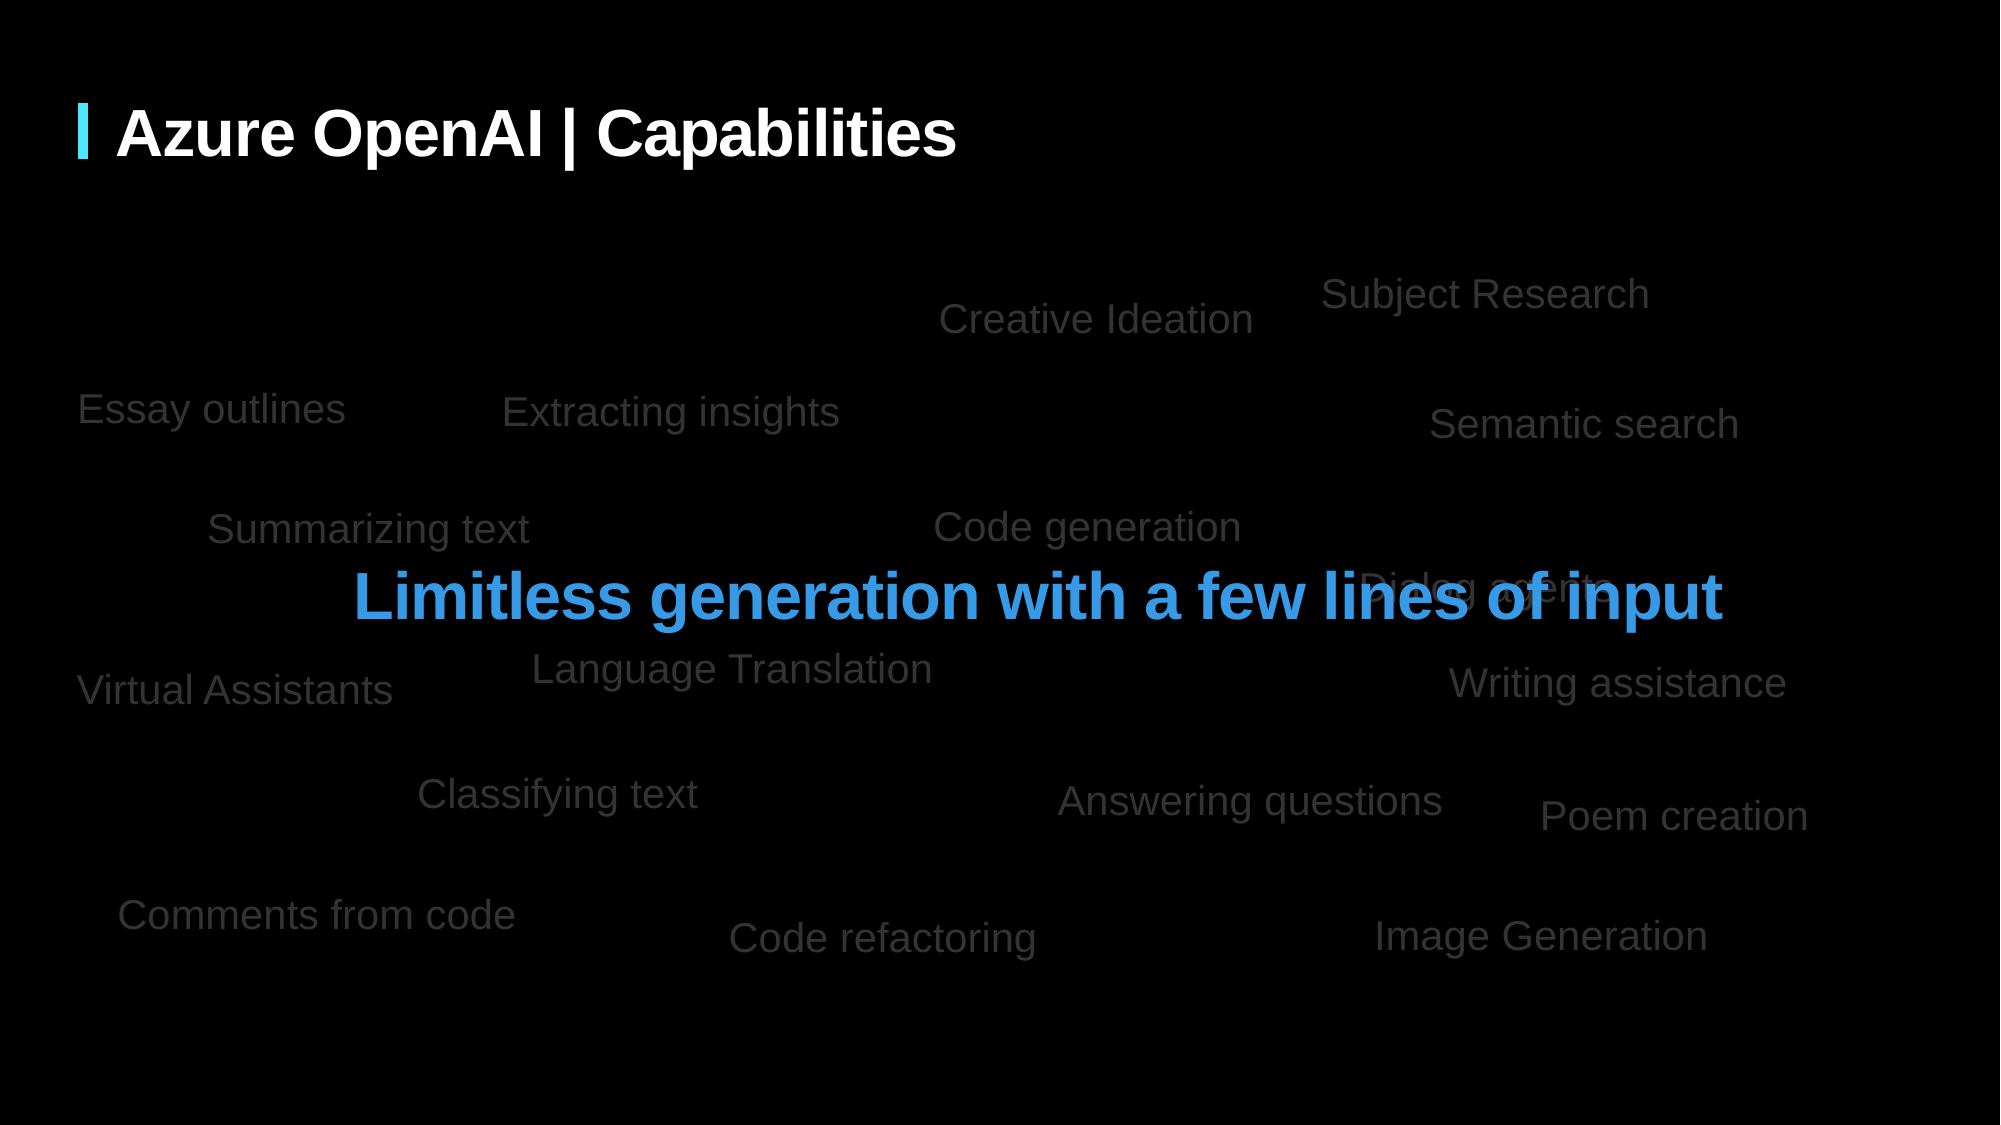

Azure OpenAI | Capabilities

Subject Research
Creative Ideation
Essay outlines
Extracting insights
Semantic search
Code generation
Summarizing text
Limitless generation with a few lines of input
Dialog agents
Language Translation
Writing assistance
Virtual Assistants
Classifying text
Answering questions
Poem creation
Comments from code
Image Generation
Code refactoring